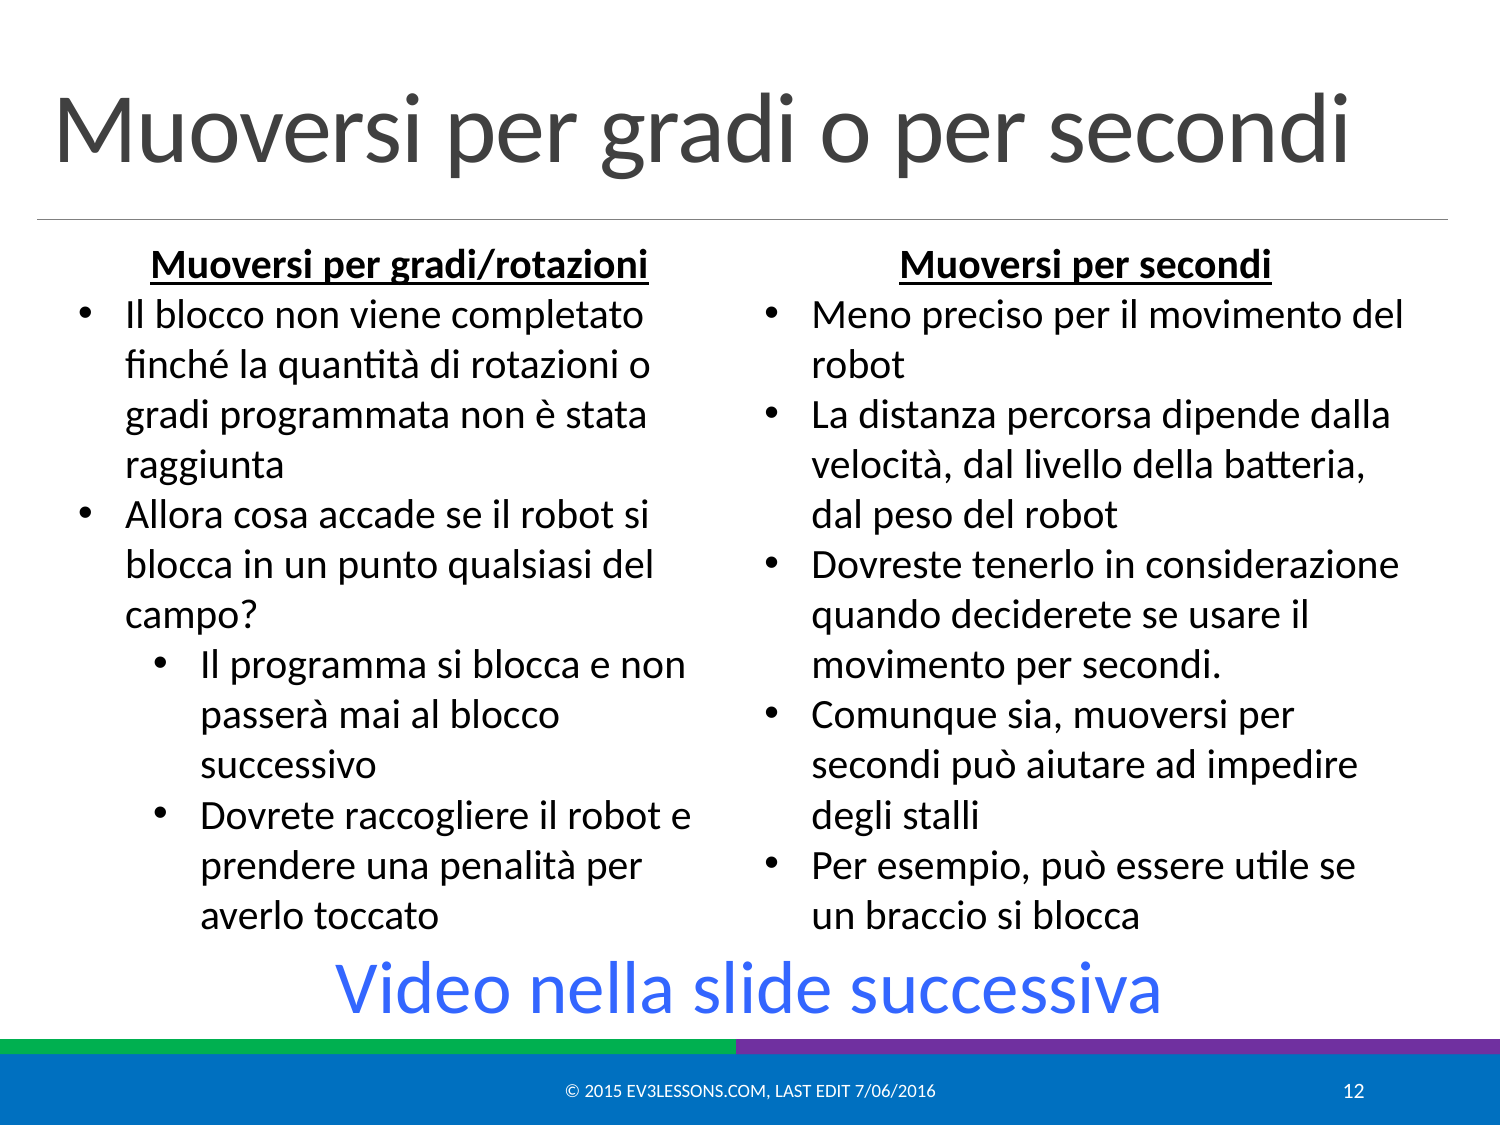

# Muoversi per gradi o per secondi
Muoversi per gradi/rotazioni
Il blocco non viene completato finché la quantità di rotazioni o gradi programmata non è stata raggiunta
Allora cosa accade se il robot si blocca in un punto qualsiasi del campo?
Il programma si blocca e non passerà mai al blocco successivo
Dovrete raccogliere il robot e prendere una penalità per averlo toccato
Muoversi per secondi
Meno preciso per il movimento del robot
La distanza percorsa dipende dalla velocità, dal livello della batteria, dal peso del robot
Dovreste tenerlo in considerazione quando deciderete se usare il movimento per secondi.
Comunque sia, muoversi per secondi può aiutare ad impedire degli stalli
Per esempio, può essere utile se un braccio si blocca
Video nella slide successiva
© 2015 EV3Lessons.com, Last edit 7/06/2016
12